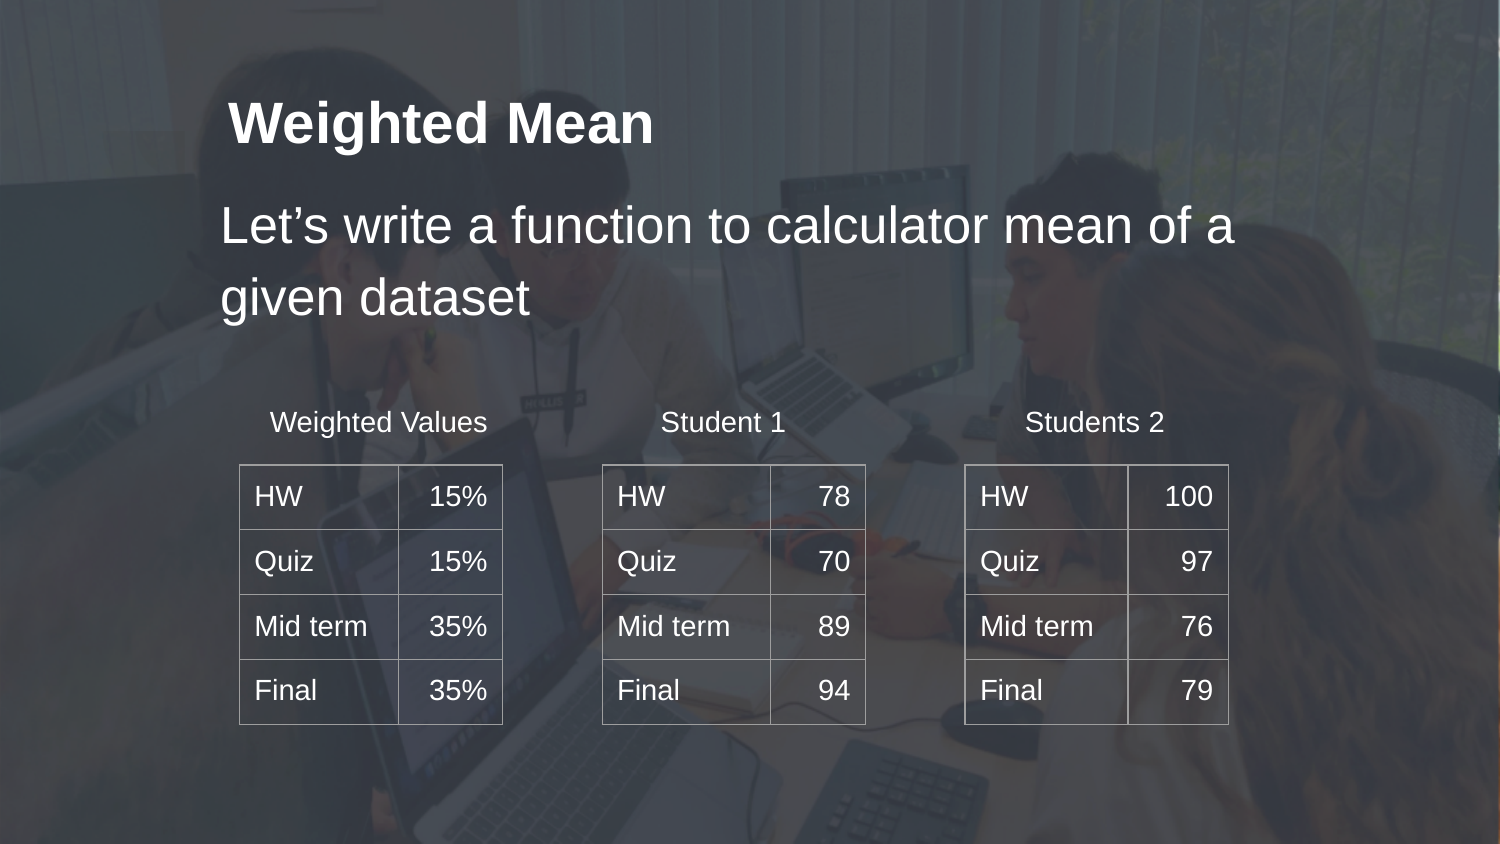

# Weighted Mean
Let’s write a function to calculator mean of a given dataset

      Weighted Values                     Student 1                             Students 2

| HW | 100 |
| --- | --- |
| Quiz | 97 |
| Mid term | 76 |
| Final | 79 |
| HW | 15% |
| --- | --- |
| Quiz | 15% |
| Mid term | 35% |
| Final | 35% |
| HW | 78 |
| --- | --- |
| Quiz | 70 |
| Mid term | 89 |
| Final | 94 |